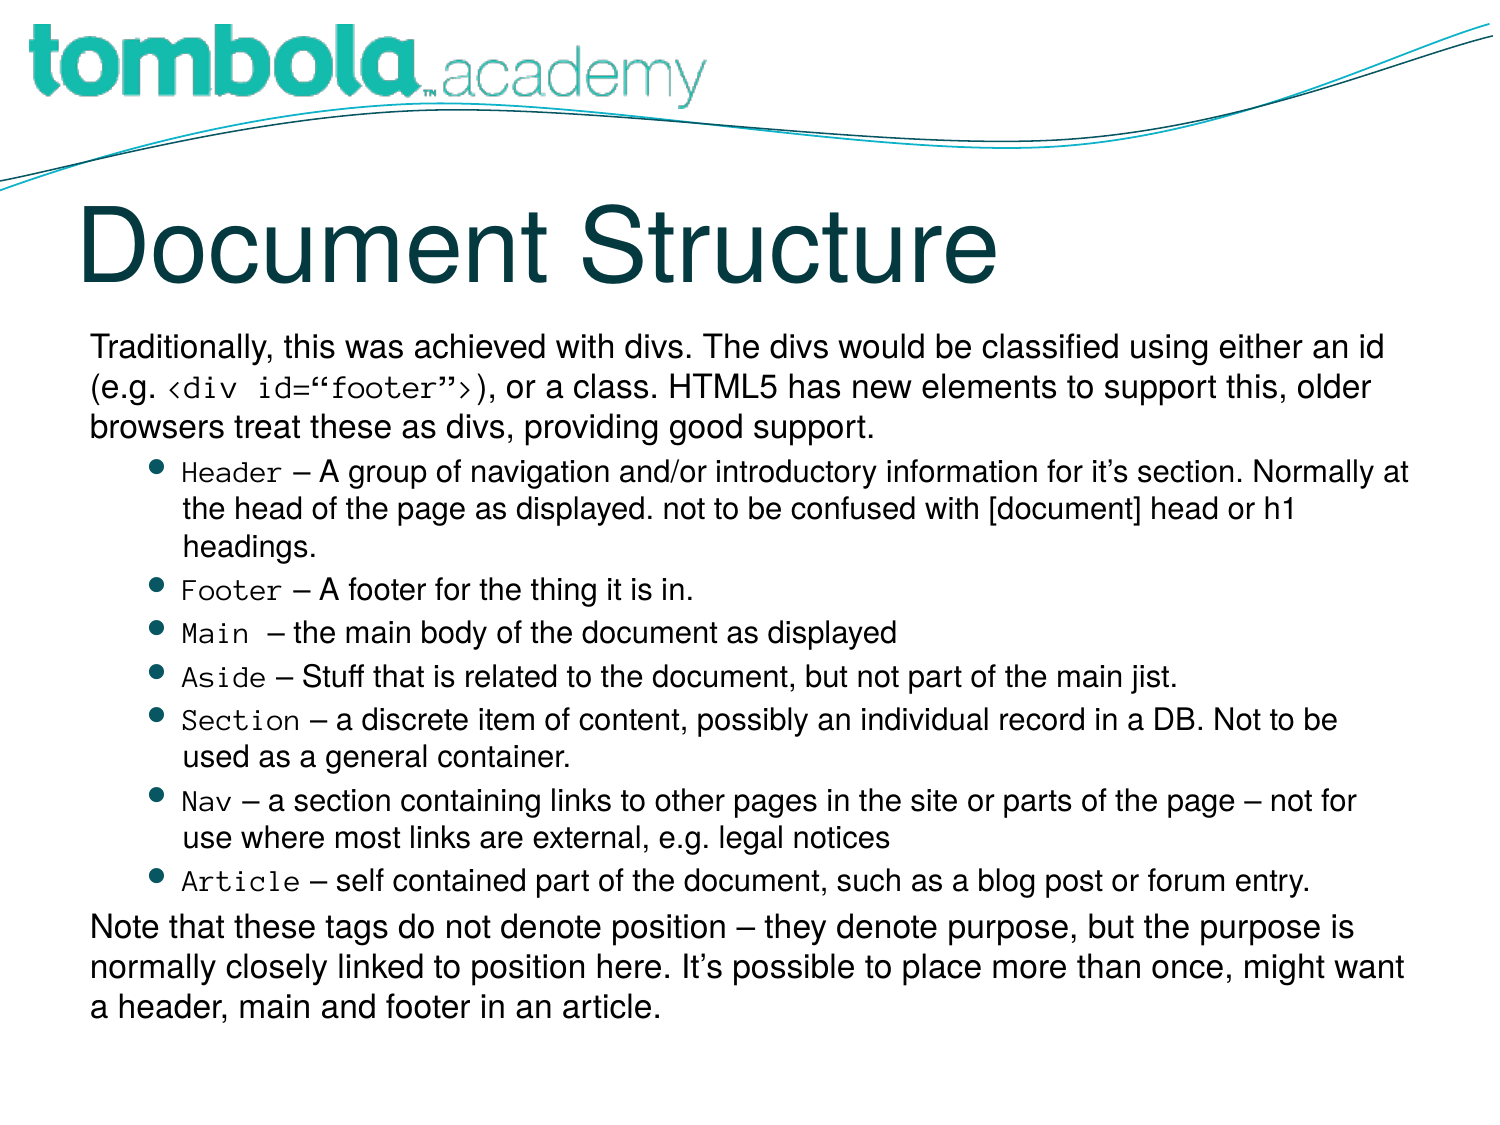

# Document Structure
Traditionally, this was achieved with divs. The divs would be classified using either an id (e.g. <div id=“footer”>), or a class. HTML5 has new elements to support this, older browsers treat these as divs, providing good support.
Header – A group of navigation and/or introductory information for it’s section. Normally at the head of the page as displayed. not to be confused with [document] head or h1 headings.
Footer – A footer for the thing it is in.
Main – the main body of the document as displayed
Aside – Stuff that is related to the document, but not part of the main jist.
Section – a discrete item of content, possibly an individual record in a DB. Not to be used as a general container.
Nav – a section containing links to other pages in the site or parts of the page – not for use where most links are external, e.g. legal notices
Article – self contained part of the document, such as a blog post or forum entry.
Note that these tags do not denote position – they denote purpose, but the purpose is normally closely linked to position here. It’s possible to place more than once, might want a header, main and footer in an article.